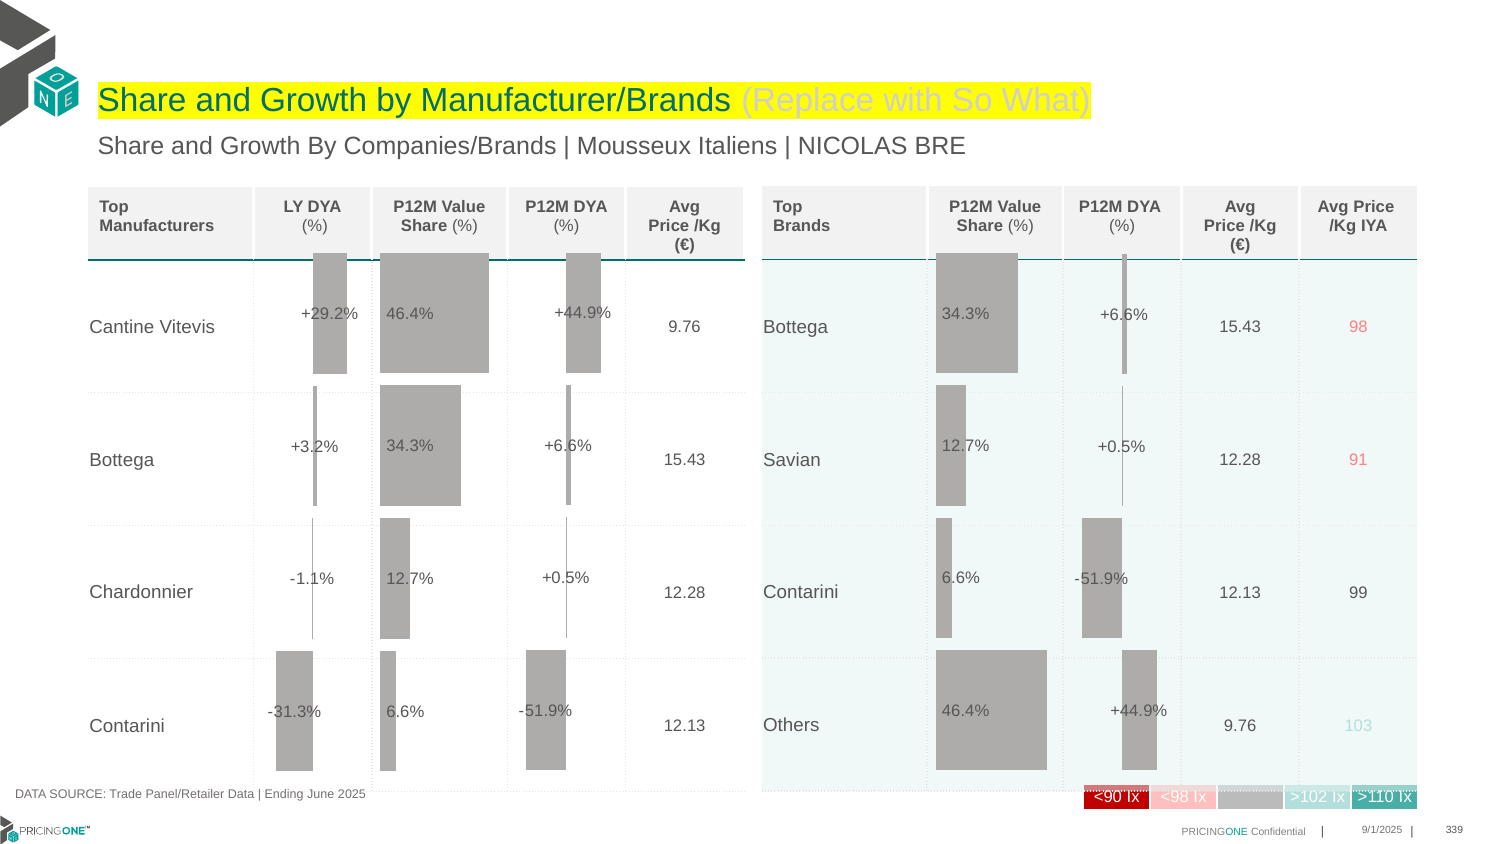

# Share and Growth by Manufacturer/Brands (Replace with So What)

Share and Growth By Companies/Brands | Mousseux Italiens | NICOLAS BRE
| Top Brands | P12M Value Share (%) | P12M DYA (%) | Avg Price /Kg (€) | Avg Price /Kg IYA |
| --- | --- | --- | --- | --- |
| Bottega |  |  | 15.43 | 98 |
| Savian |  |  | 12.28 | 91 |
| Contarini |  |  | 12.13 | 99 |
| Others |  |  | 9.76 | 103 |
| Top Manufacturers | LY DYA (%) | P12M Value Share (%) | P12M DYA (%) | Avg Price /Kg (€) |
| --- | --- | --- | --- | --- |
| Cantine Vitevis |  |  |  | 9.76 |
| Bottega |  |  |  | 15.43 |
| Chardonnier |  |  |  | 12.28 |
| Contarini |  |  |  | 12.13 |

### Chart

| Category | Share DYA P12M |
|---|---|
|  | 0.44890282926647085 |

### Chart

| Category | Value Share P12M |
|---|---|
|  | 0.4644168863155166 |

### Chart

| Category | Share DYA LY |
|---|---|
|  | 0.29185992085443174 |

### Chart

| Category | Value Share |
|---|---|
|  | 0.3426954154603984 |

### Chart

| Category | Share DYA |
|---|---|
|  | 0.06557659748379258 |
DATA SOURCE: Trade Panel/Retailer Data | Ending June 2025
| <90 Ix | <98 Ix |  | >102 Ix | >110 Ix |
| --- | --- | --- | --- | --- |

9/1/2025
339